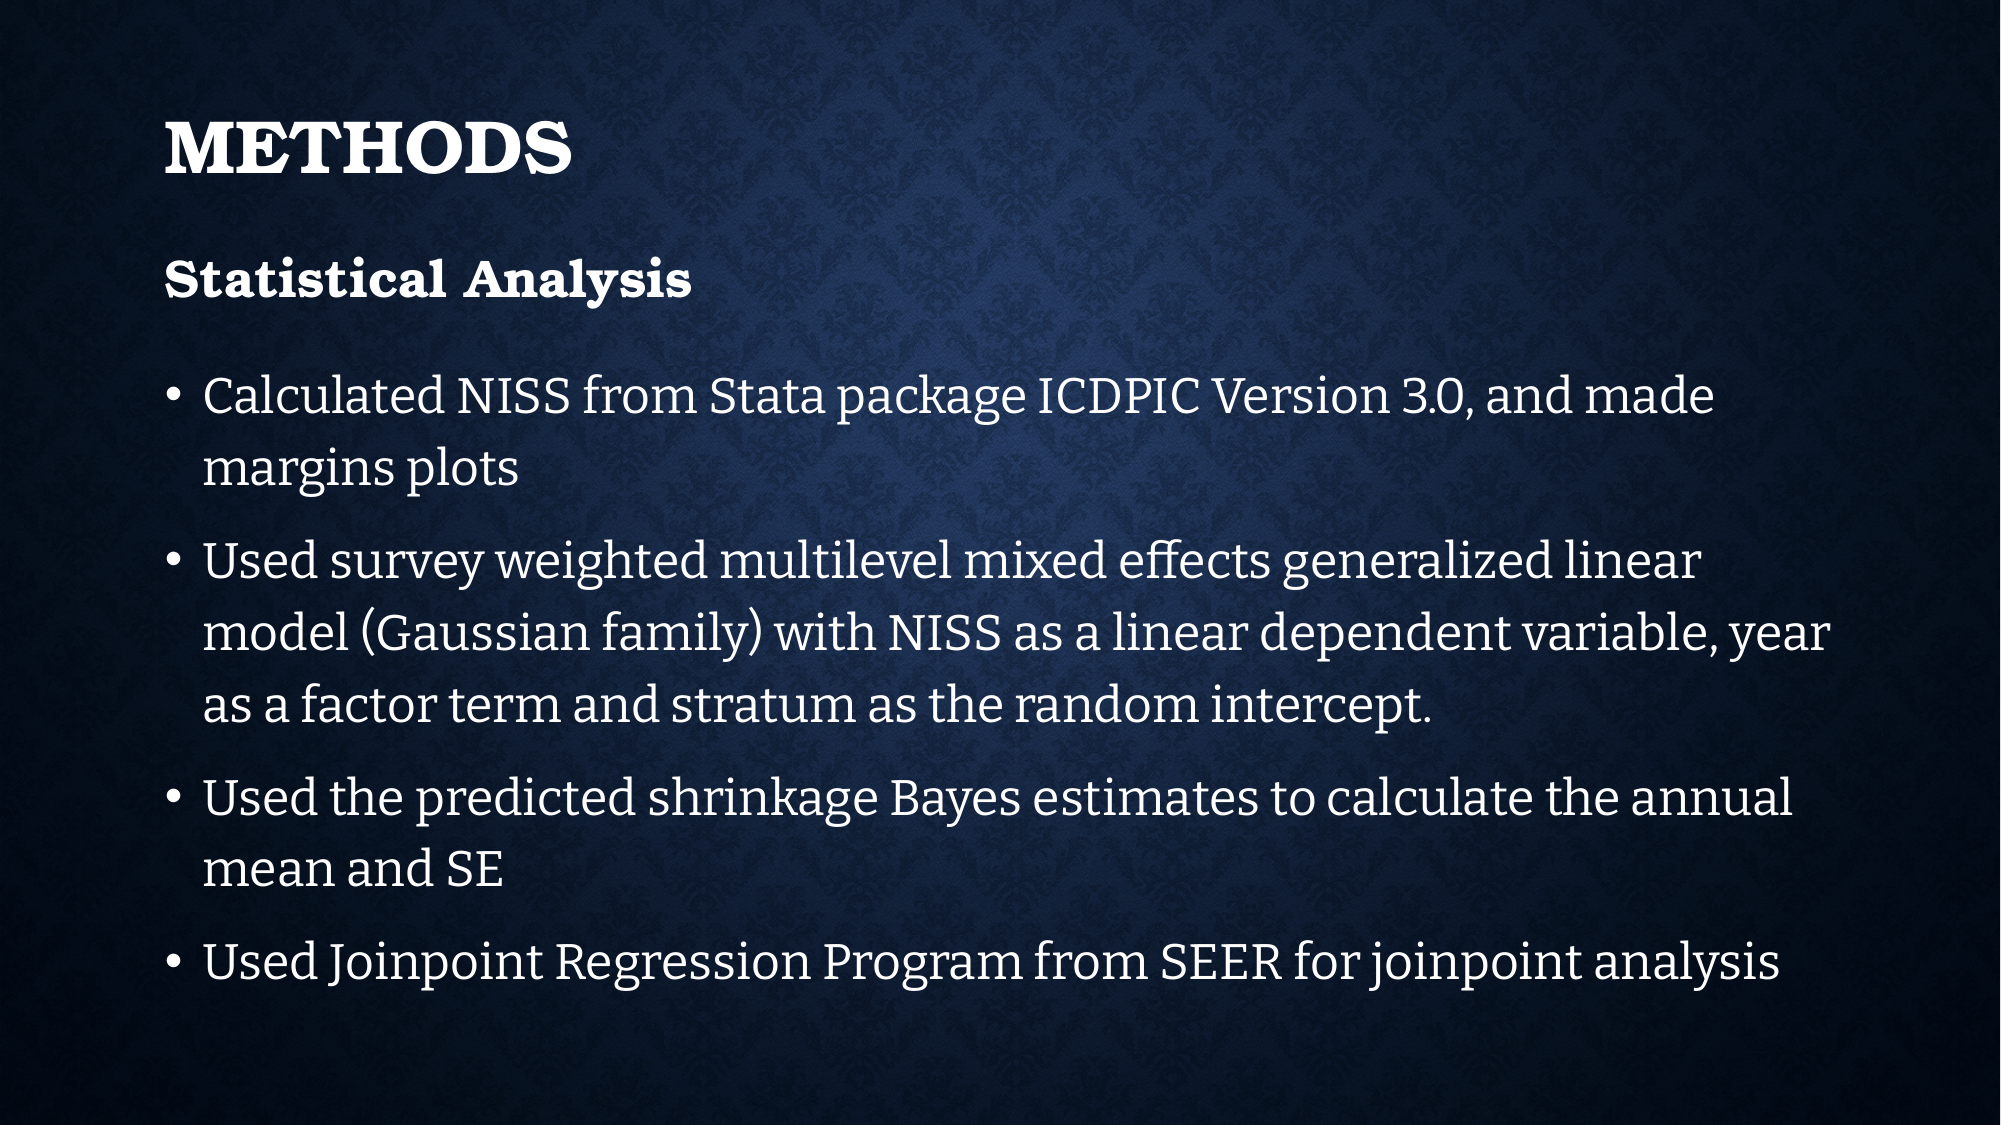

# METHODs Statistical Analysis
Calculated NISS from Stata package ICDPIC Version 3.0, and made margins plots
Used survey weighted multilevel mixed effects generalized linear model (Gaussian family) with NISS as a linear dependent variable, year as a factor term and stratum as the random intercept.
Used the predicted shrinkage Bayes estimates to calculate the annual mean and SE
Used Joinpoint Regression Program from SEER for joinpoint analysis